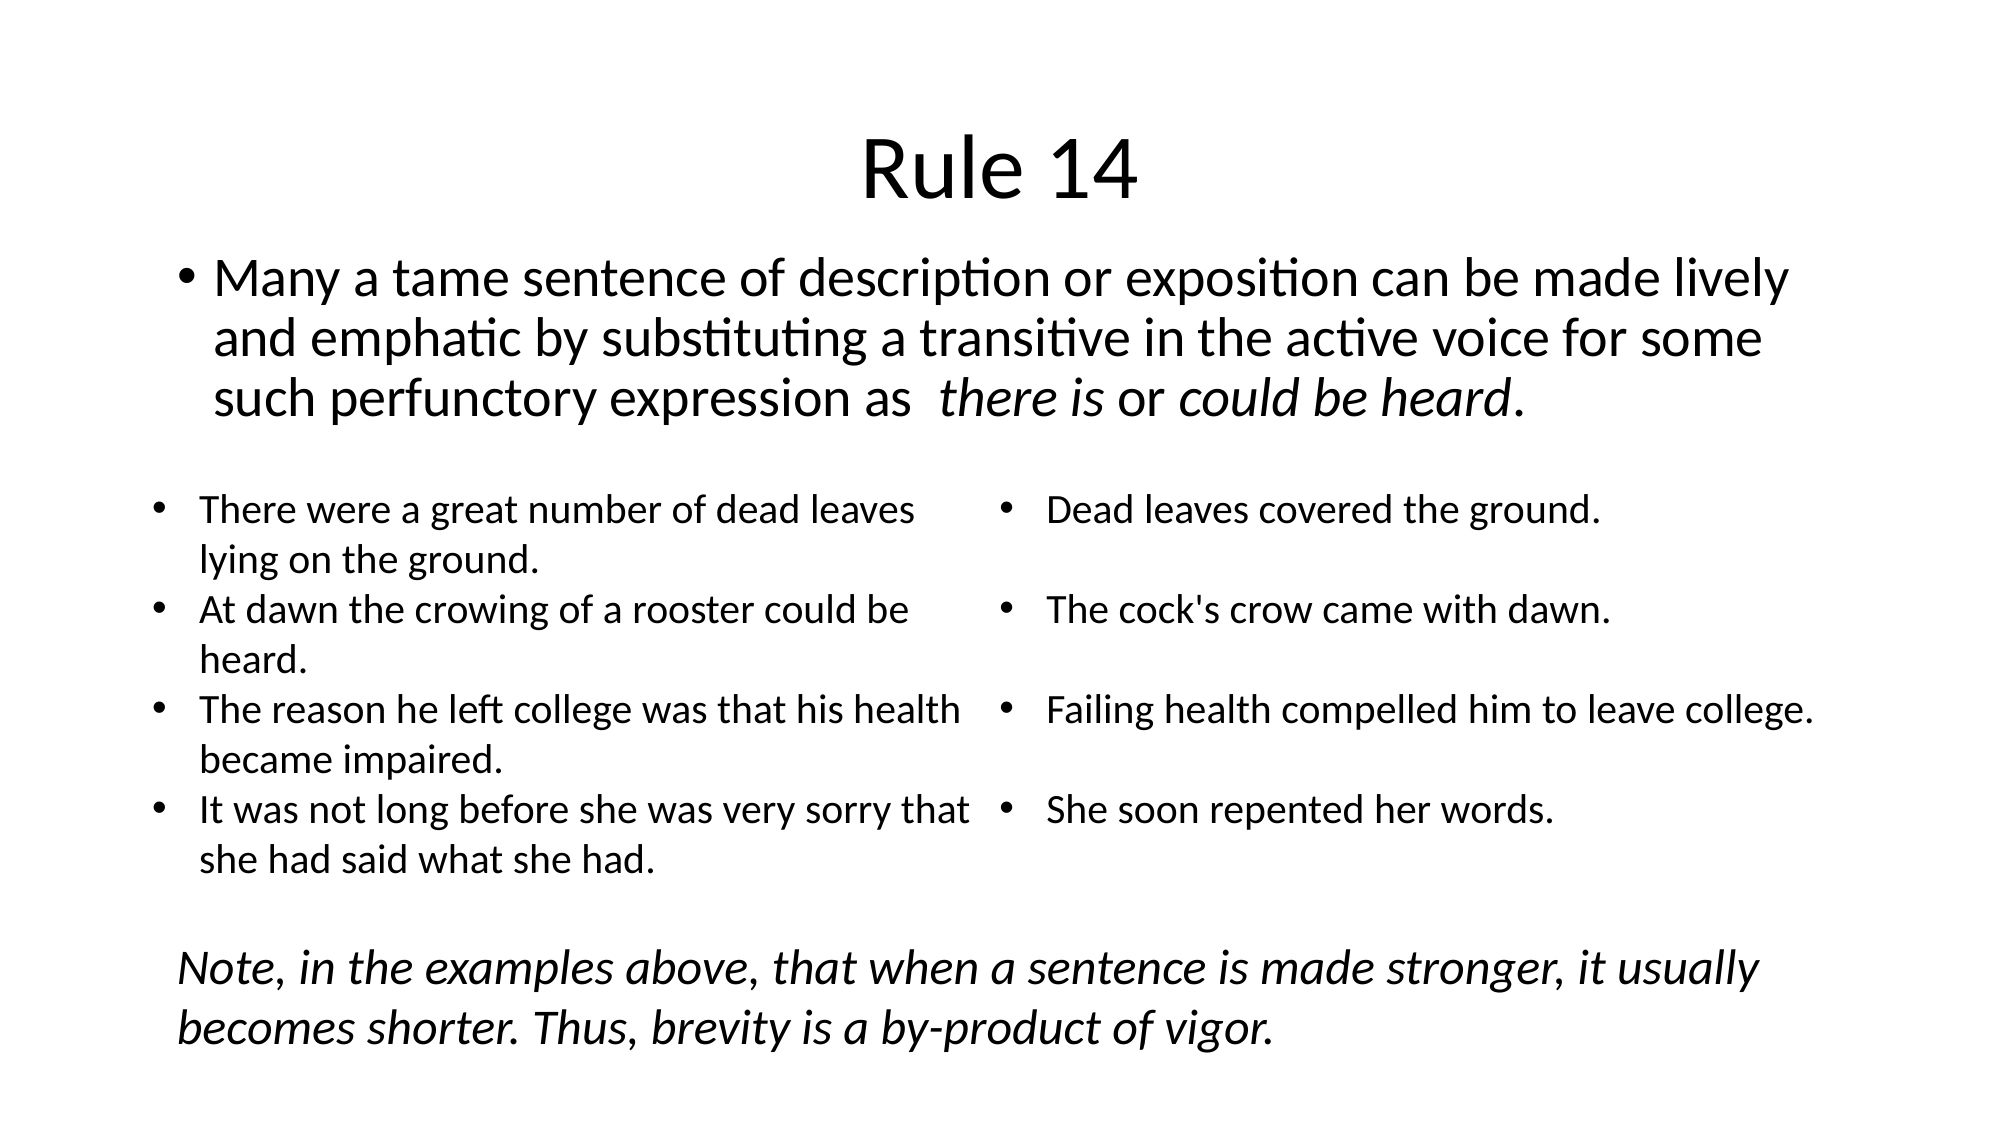

# Rule 14
Many a tame sentence of description or exposition can be made lively and emphatic by substituting a transitive in the active voice for some such perfunctory expression as  there is or could be heard.
There were a great number of dead leaves lying on the ground.
At dawn the crowing of a rooster could be heard.
The reason he left college was that his health became impaired.
It was not long before she was very sorry that she had said what she had.
Dead leaves covered the ground.

The cock's crow came with dawn.

Failing health compelled him to leave college.

She soon repented her words.
Note, in the examples above, that when a sentence is made stronger, it usually becomes shorter. Thus, brevity is a by-product of vigor.